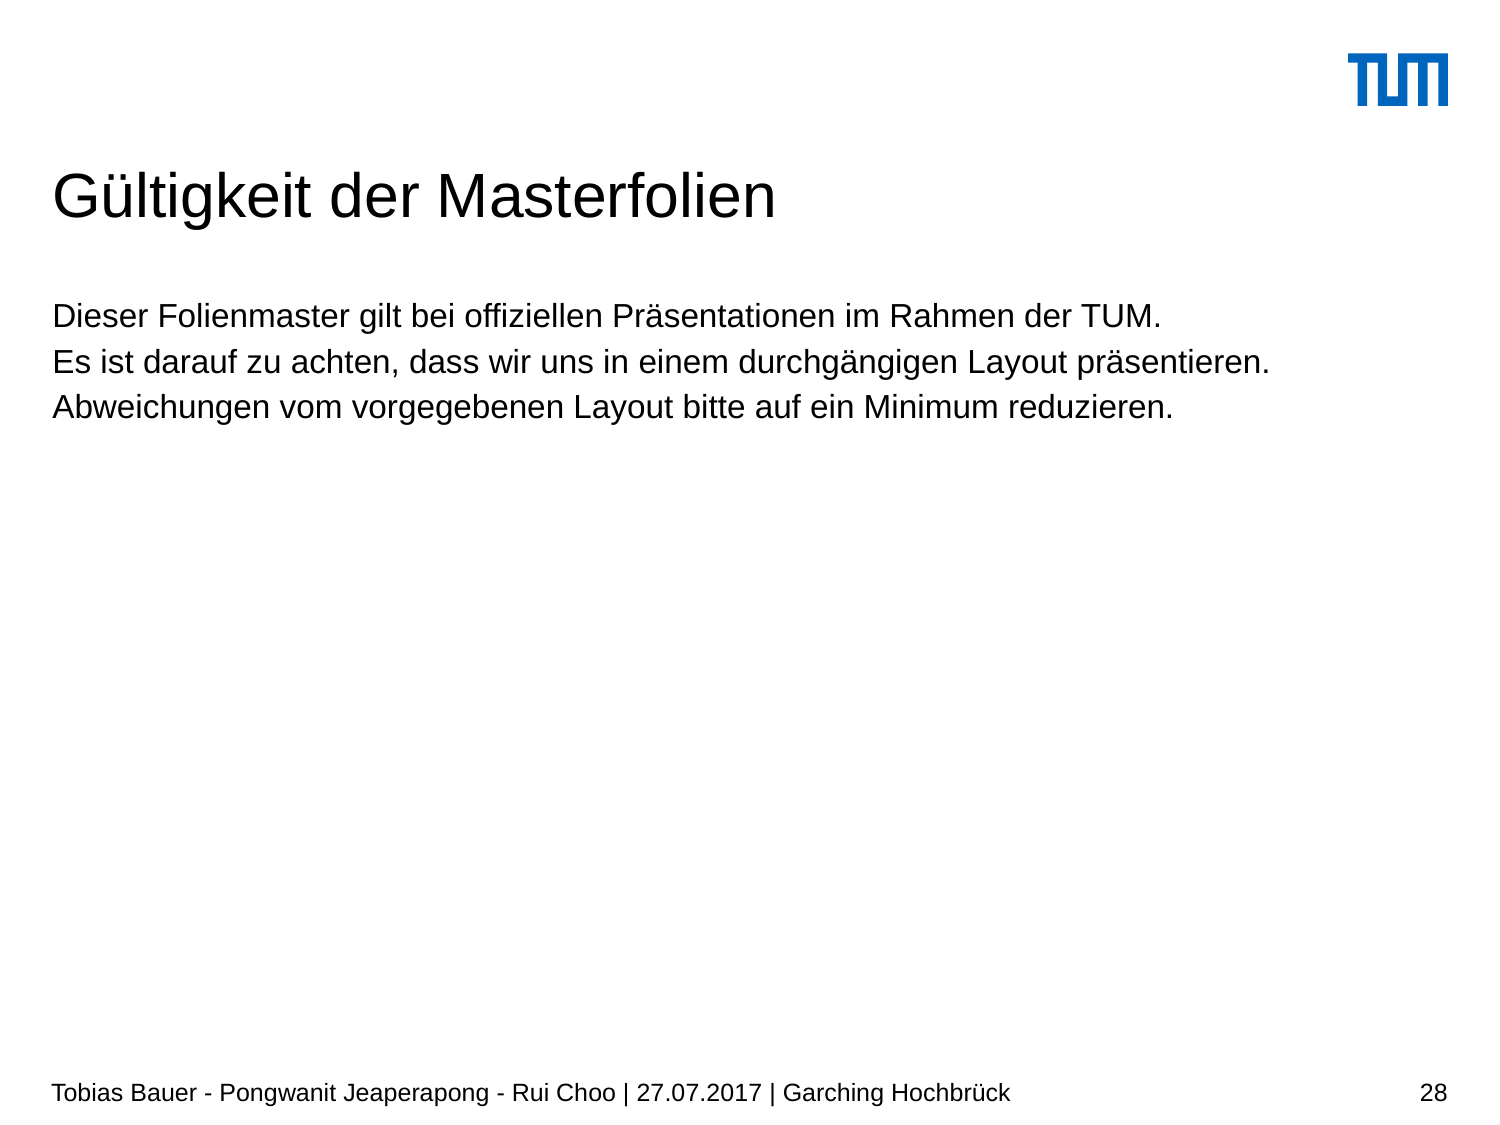

# Gültigkeit der Masterfolien
Dieser Folienmaster gilt bei offiziellen Präsentationen im Rahmen der TUM.
Es ist darauf zu achten, dass wir uns in einem durchgängigen Layout präsentieren.
Abweichungen vom vorgegebenen Layout bitte auf ein Minimum reduzieren.

Tobias Bauer - Pongwanit Jeaperapong - Rui Choo | 27.07.2017 | Garching Hochbrück
28